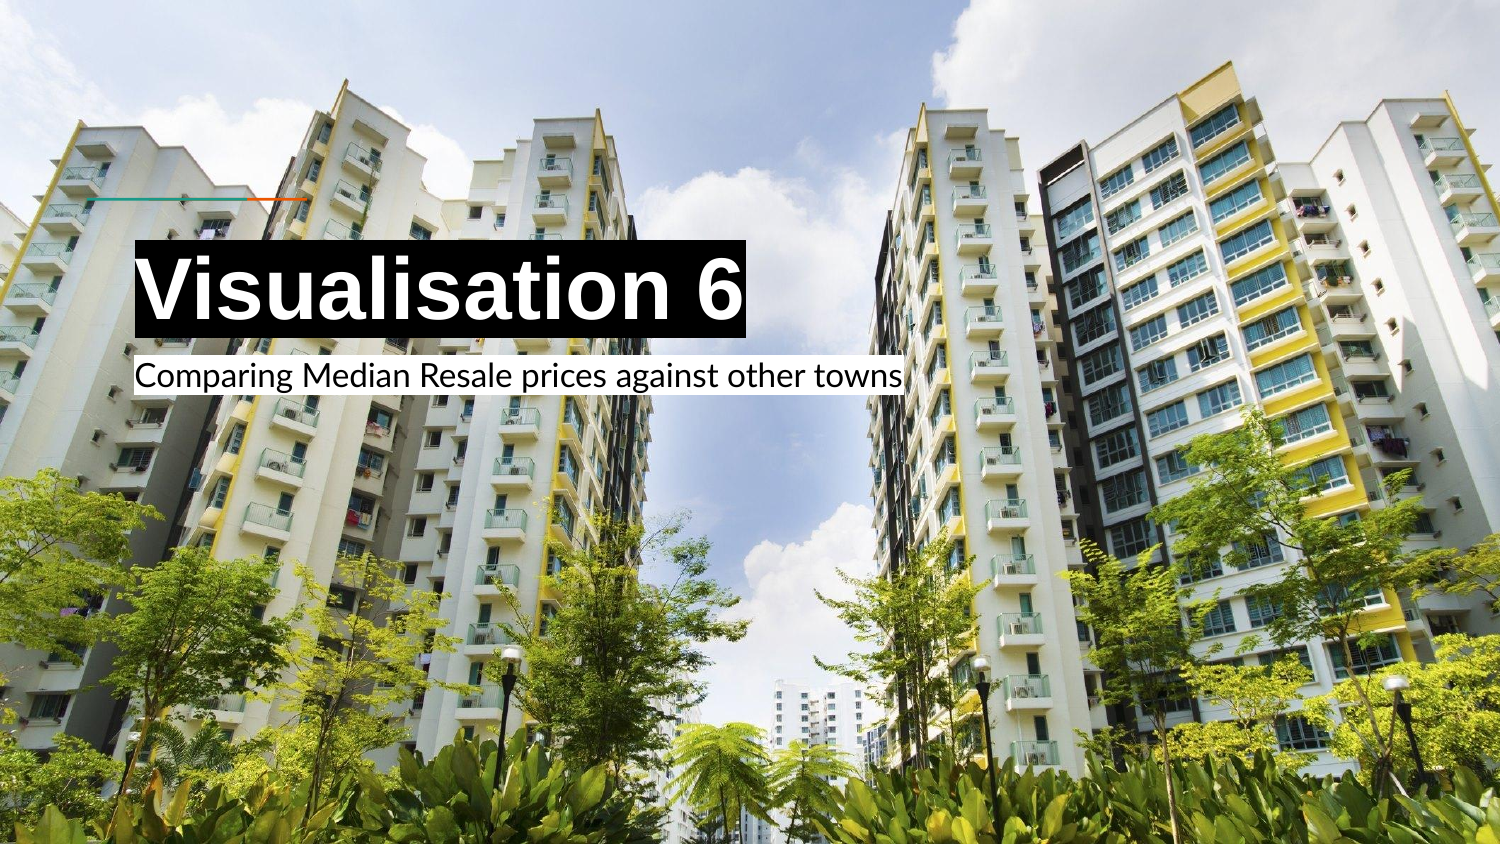

# Visualisation 6
Comparing Median Resale prices against other towns